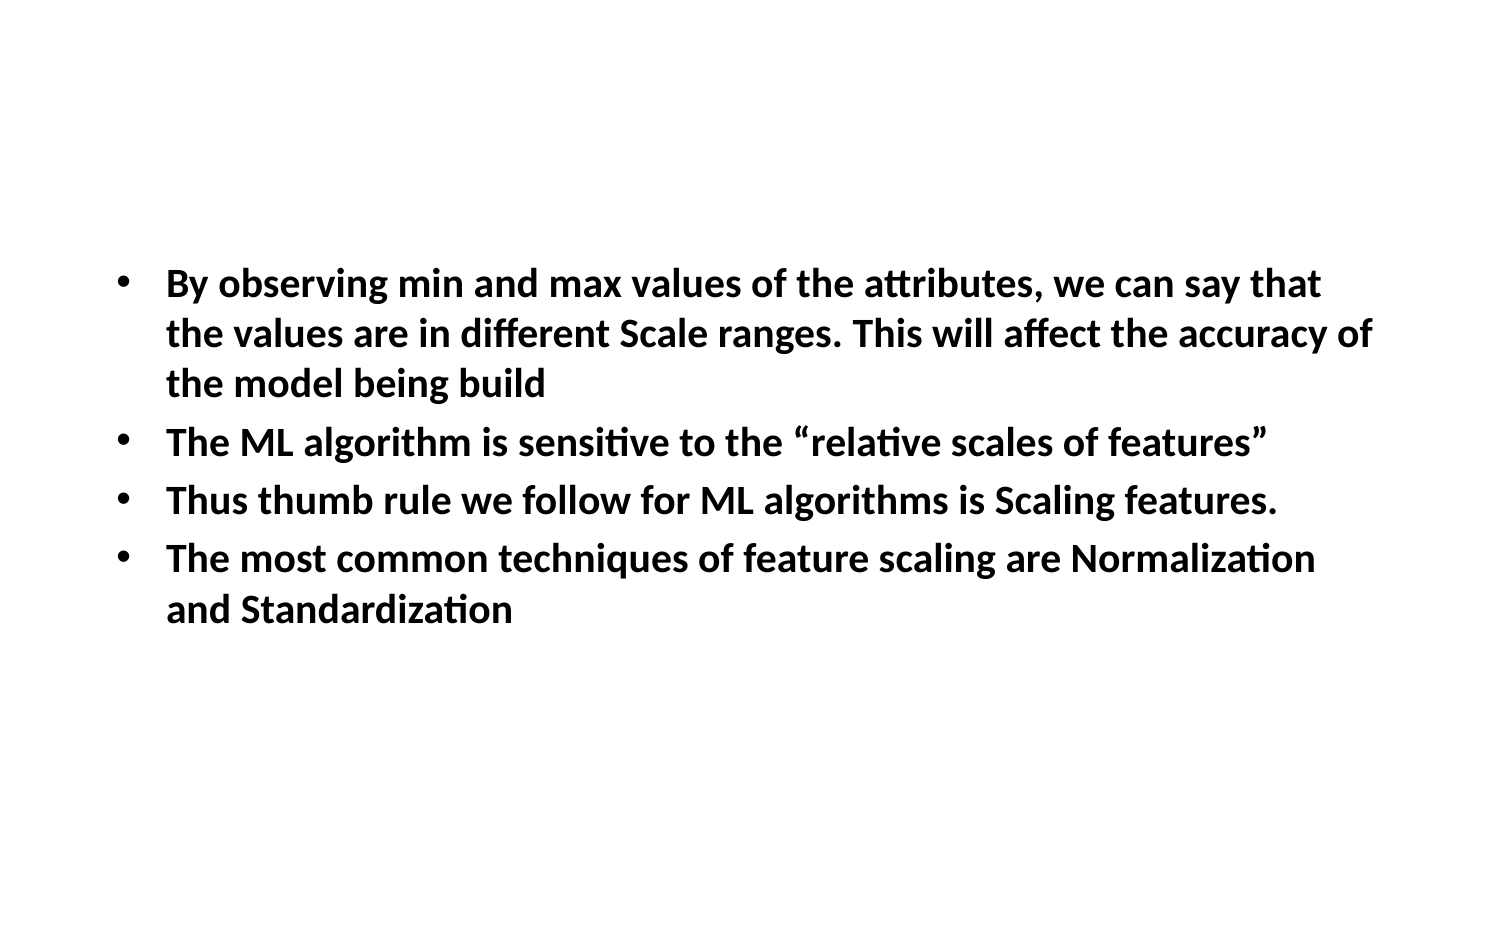

By observing min and max values of the attributes, we can say that the values are in different Scale ranges. This will affect the accuracy of the model being build
The ML algorithm is sensitive to the “relative scales of features”
Thus thumb rule we follow for ML algorithms is Scaling features.
The most common techniques of feature scaling are Normalization and Standardization